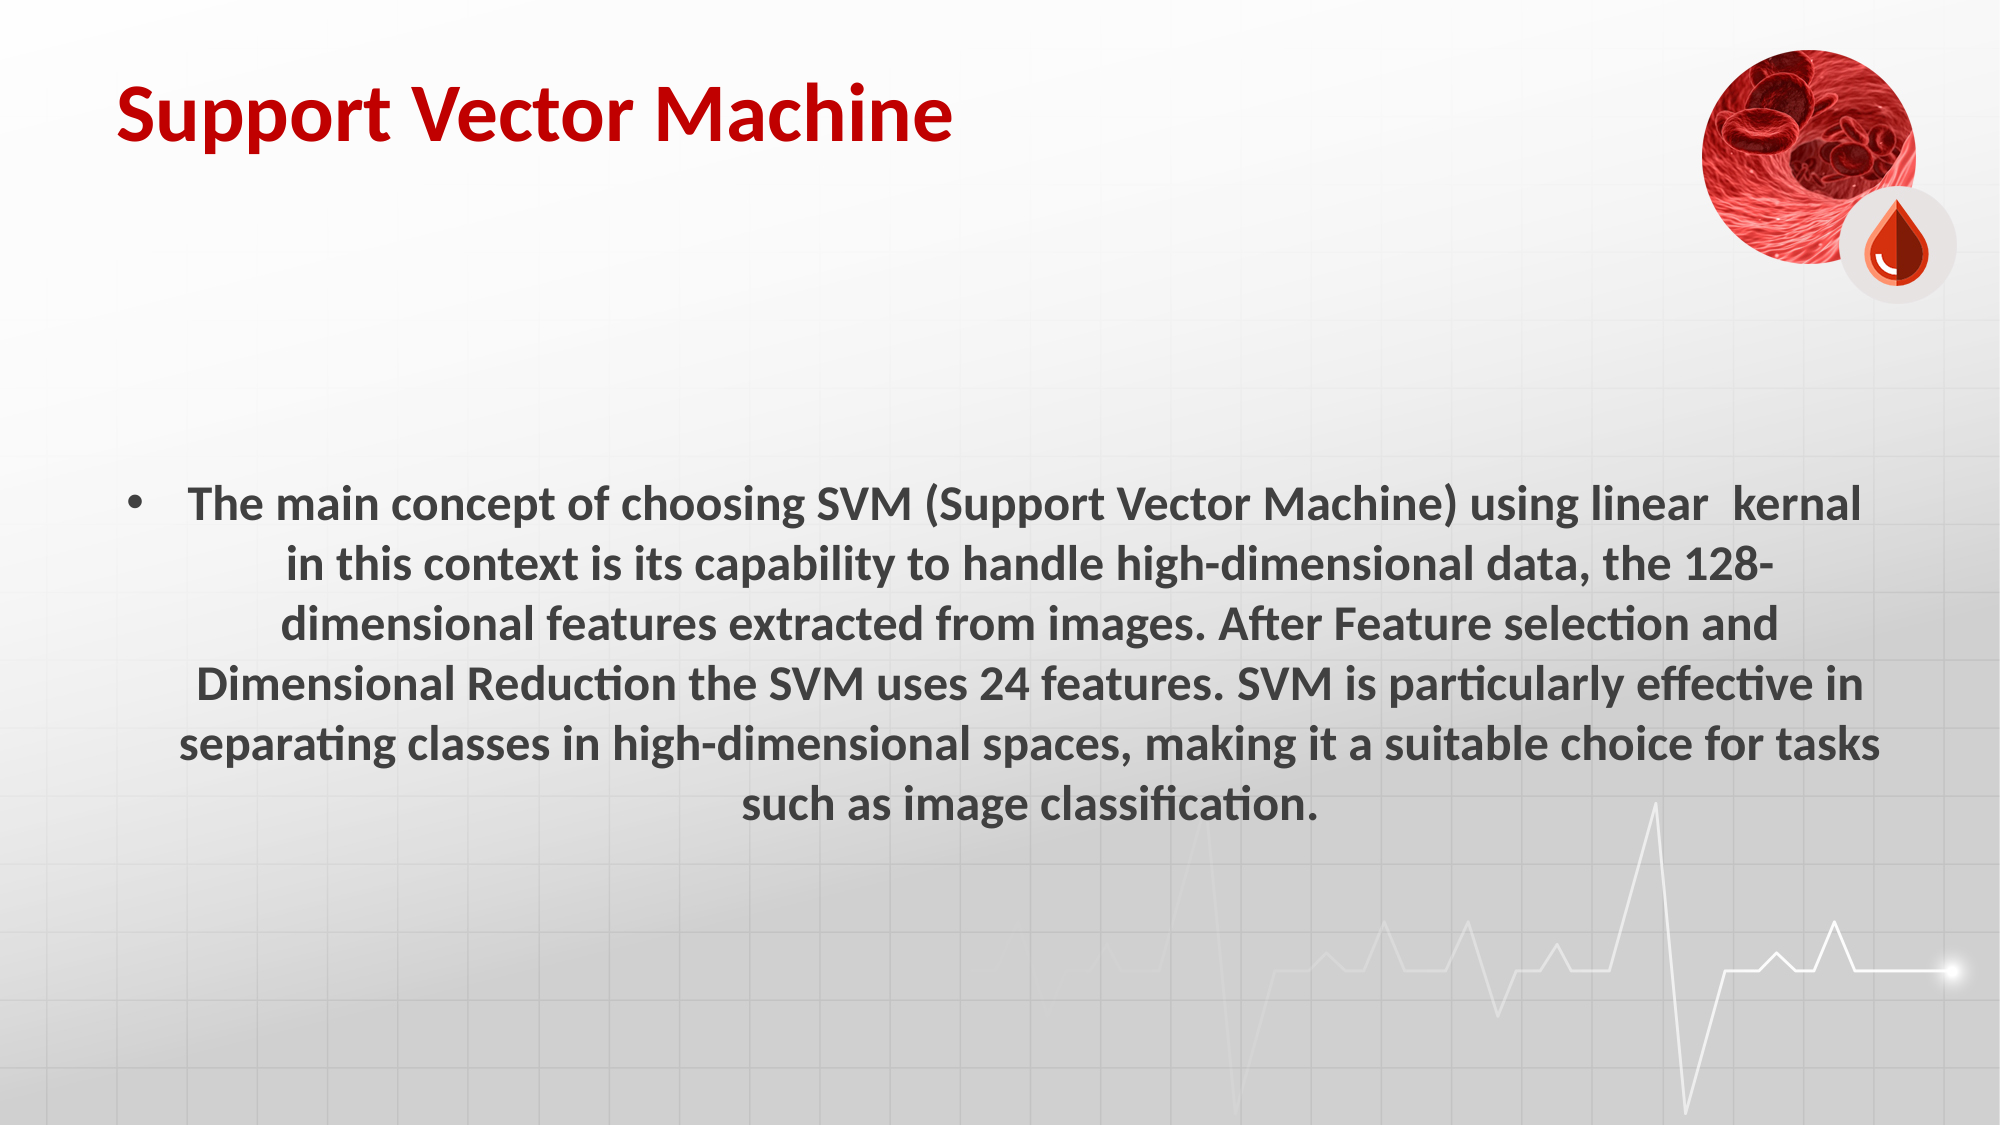

# Support Vector Machine
The main concept of choosing SVM (Support Vector Machine) using linear  kernal  in this context is its capability to handle high-dimensional data, the 128-dimensional features extracted from images. After Feature selection and Dimensional Reduction the SVM uses 24 features. SVM is particularly effective in separating classes in high-dimensional spaces, making it a suitable choice for tasks such as image classification.